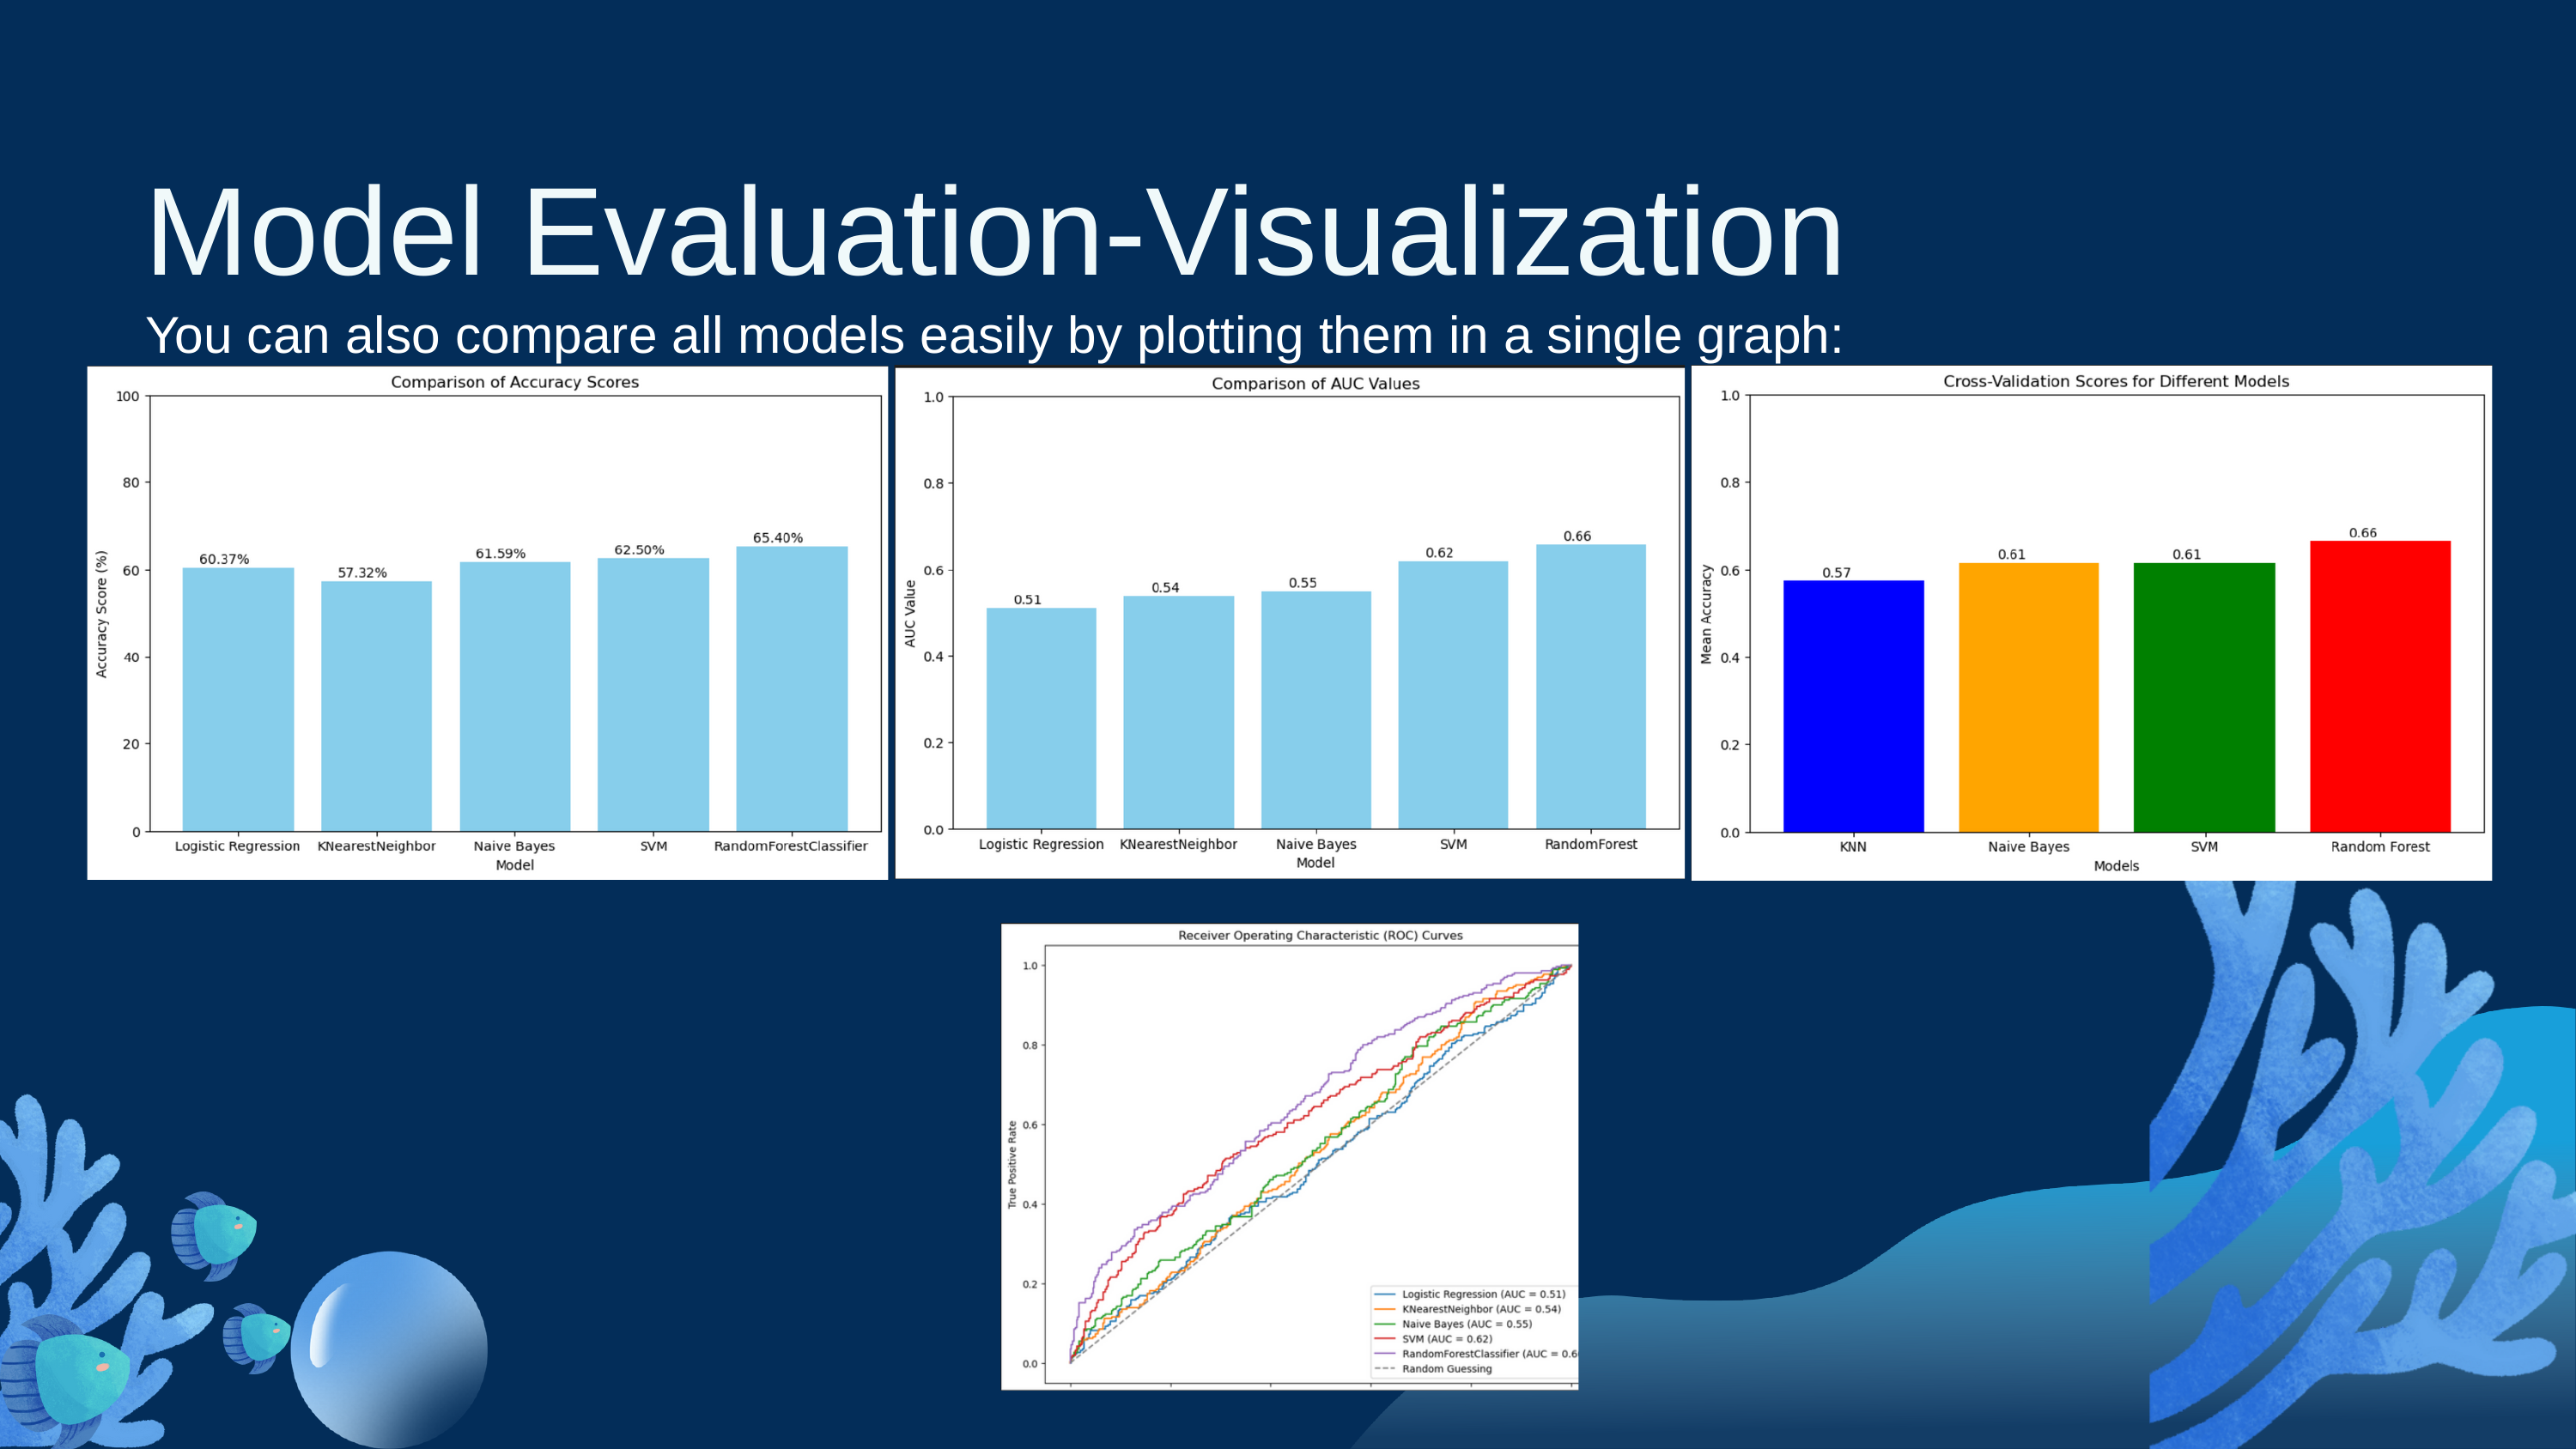

Model Evaluation-Visualization
You can also compare all models easily by plotting them in a single graph: